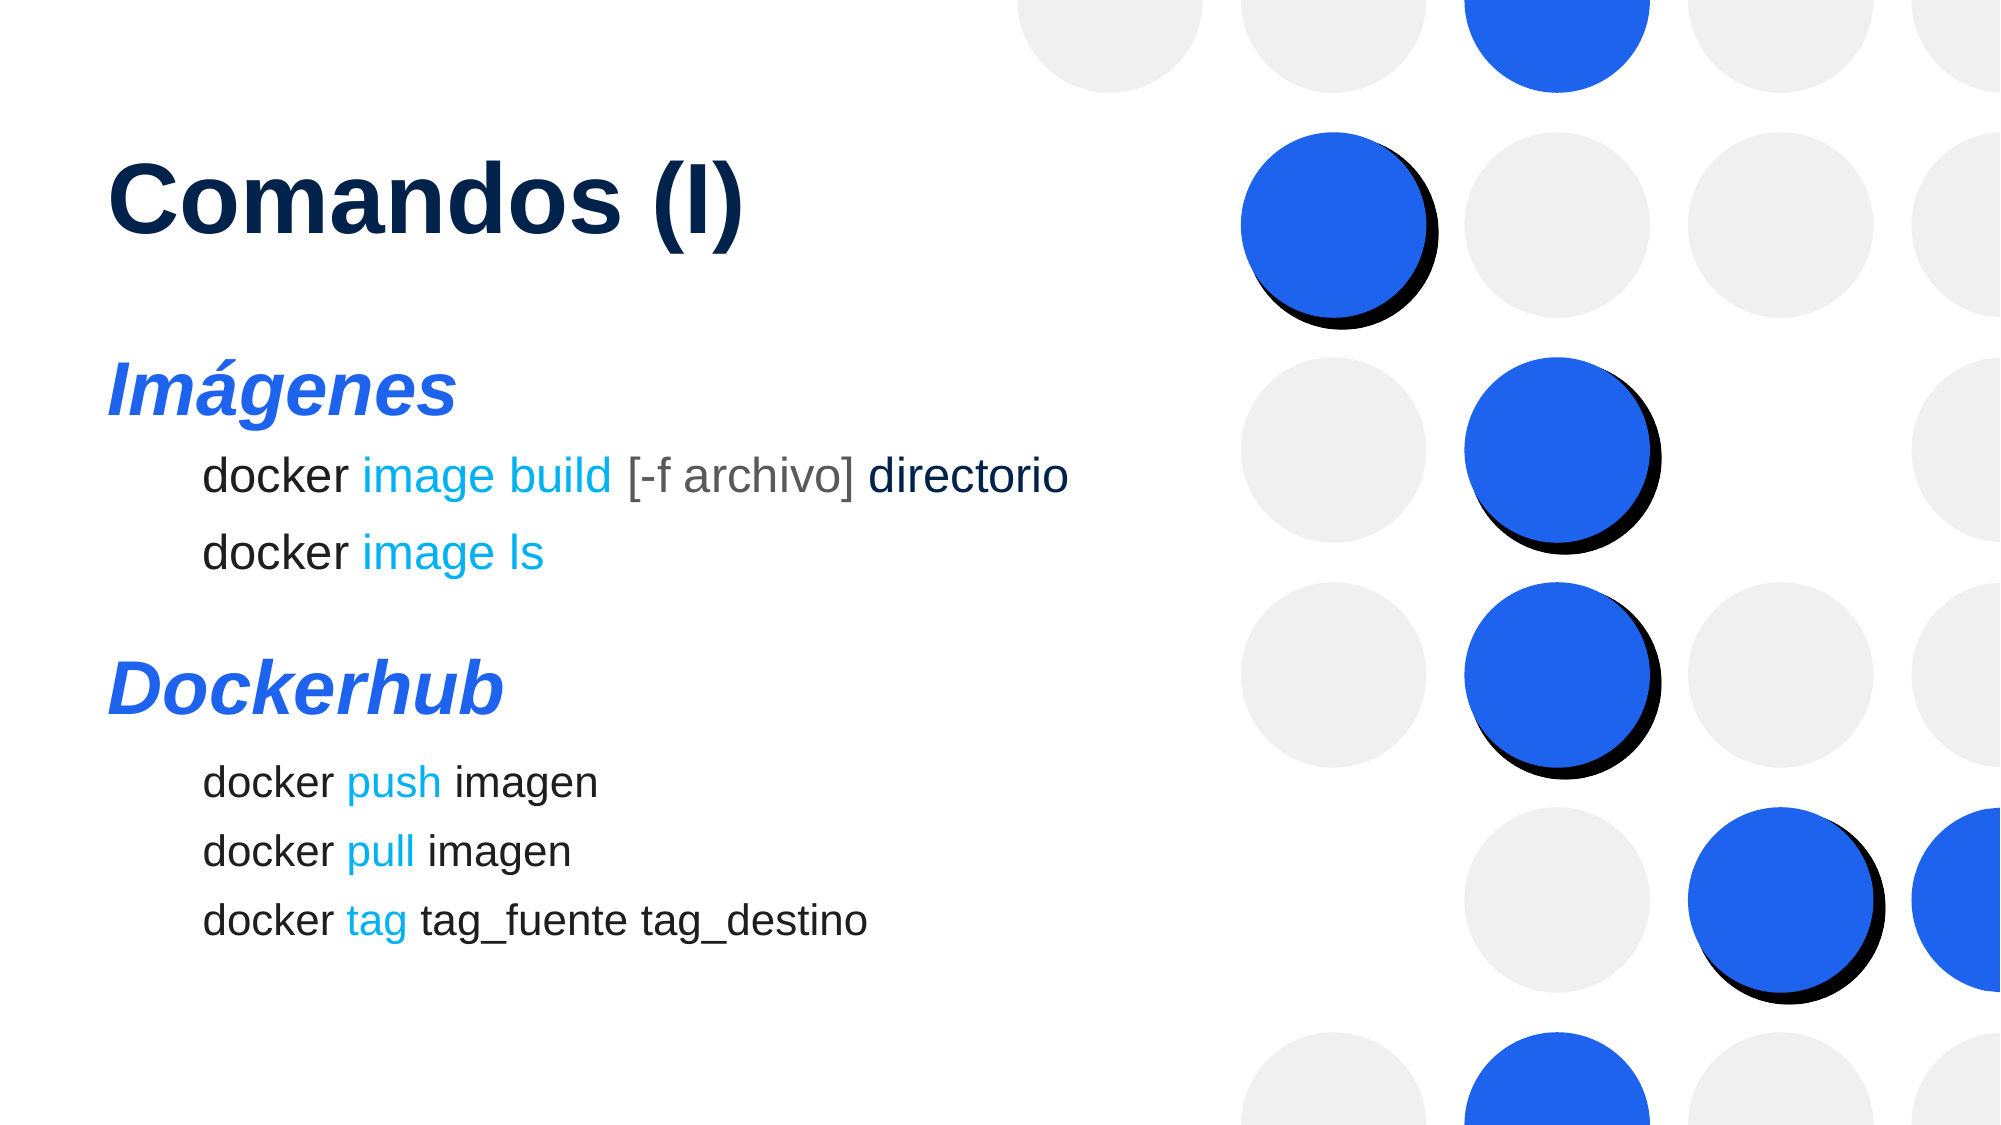

# Comandos (I)
Imágenes
docker image build [-f archivo] directorio
docker image ls
Dockerhub
docker push imagen
docker pull imagen
docker tag tag_fuente tag_destino